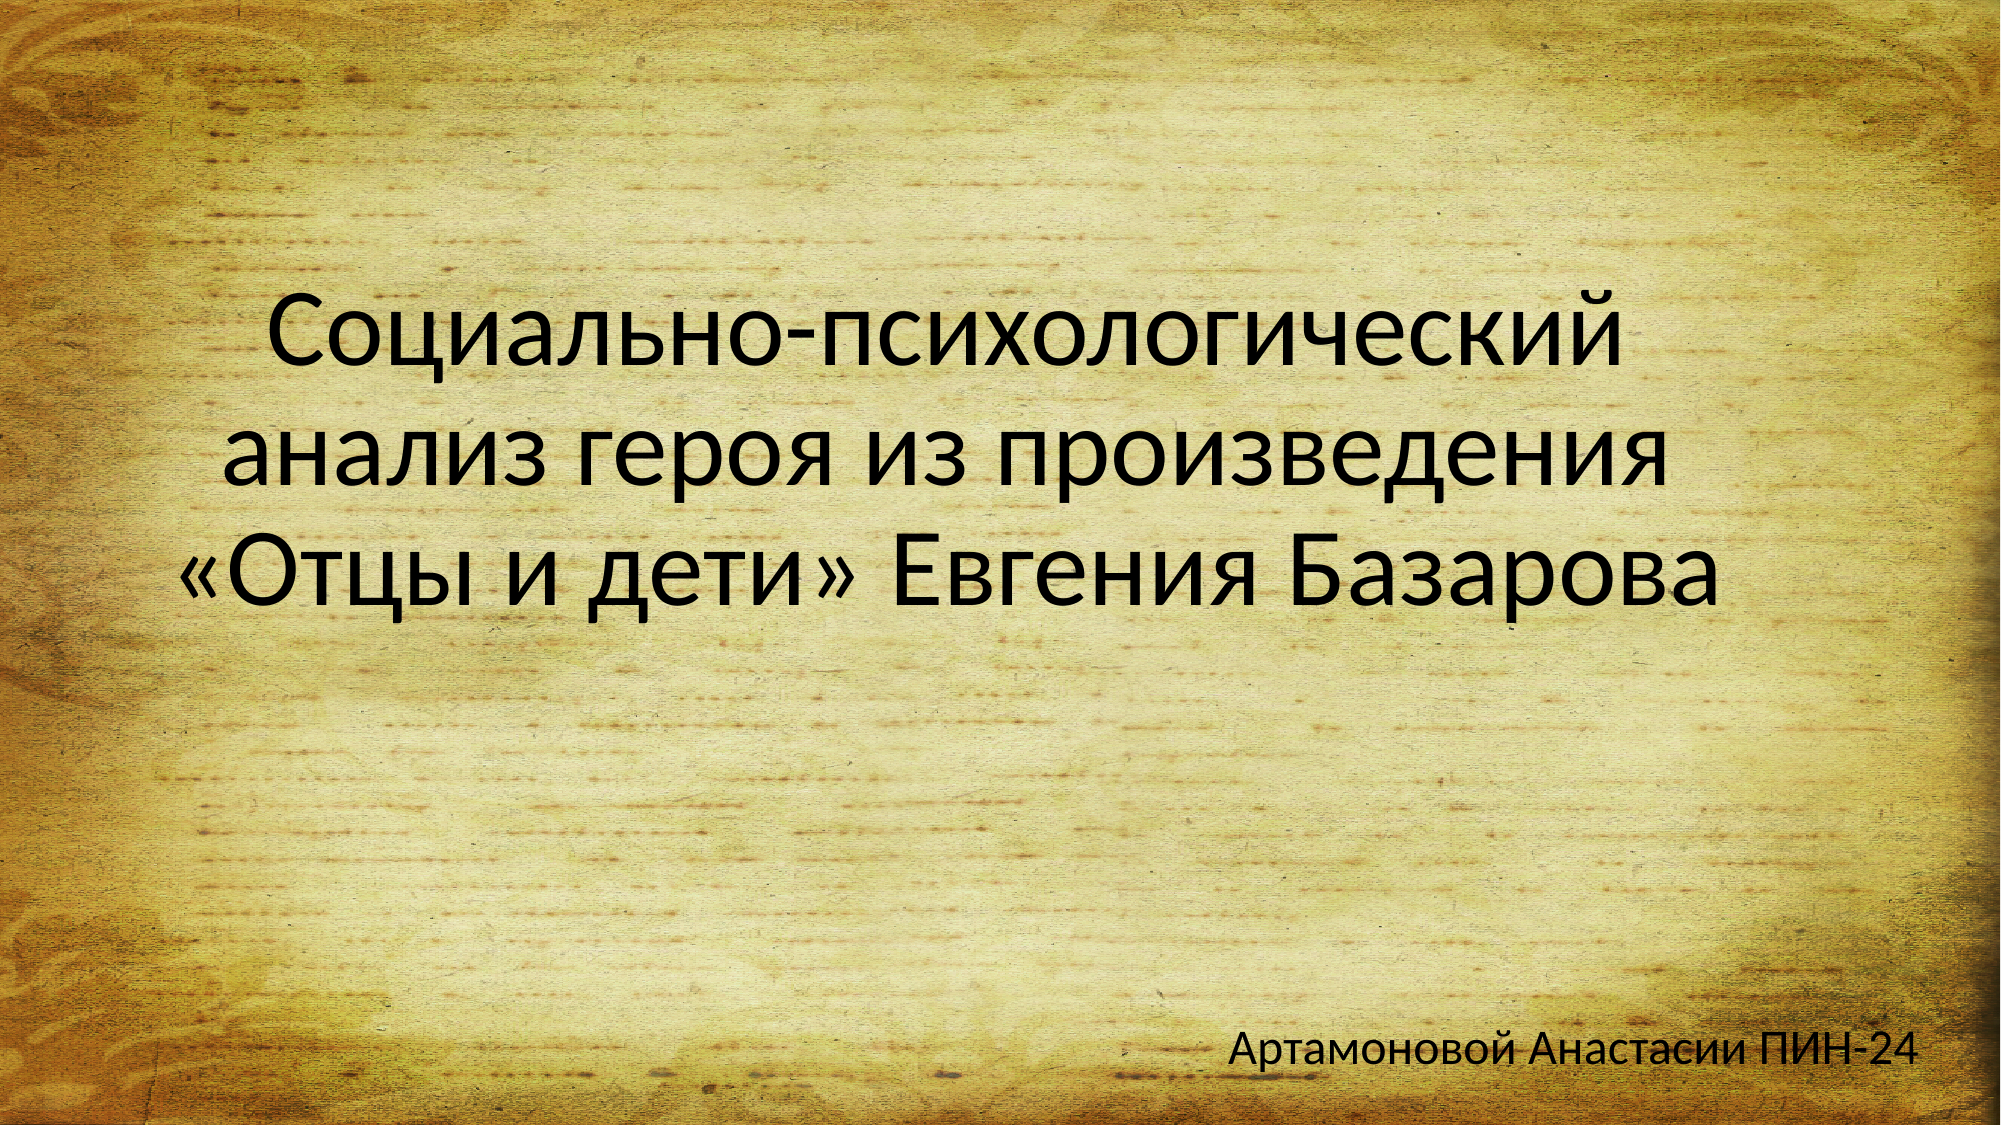

# Социально-психологический анализ героя из произведения «Отцы и дети» Евгения Базарова
Артамоновой Анастасии ПИН-24